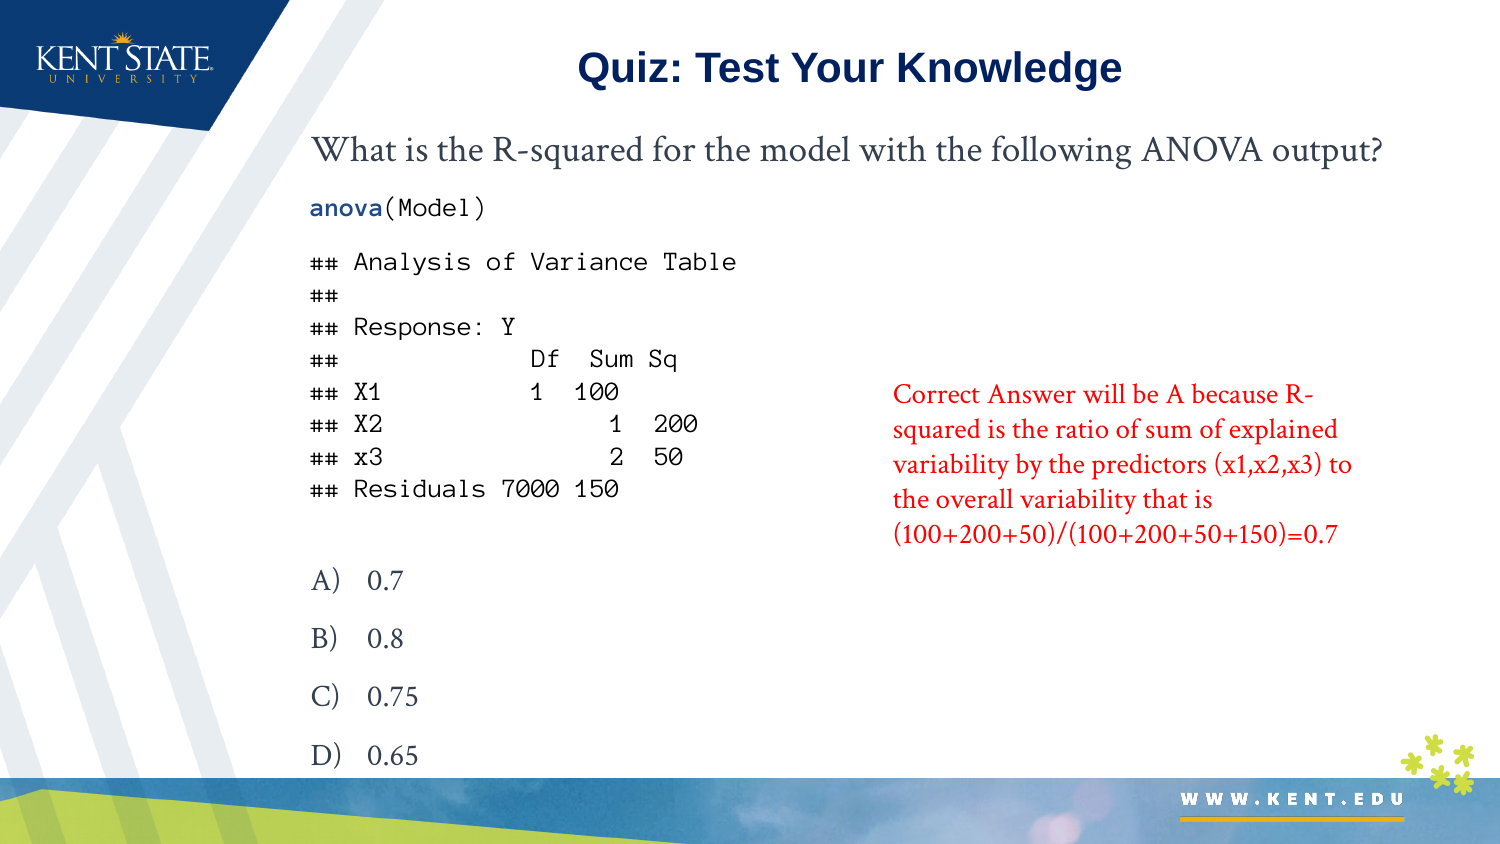

# Quiz: Test Your Knowledge
What is the R-squared for the model with the following ANOVA output?
anova(Model)
## Analysis of Variance Table ## ## Response: Y ##             Df  Sum Sq ## X1          1  100 ## X2		1  200 ## x3		2  50 ## Residuals 7000 150
0.7
0.8
0.75
0.65

Correct Answer will be A because R-squared is the ratio of sum of explained variability by the predictors (x1,x2,x3) to the overall variability that is
(100+200+50)/(100+200+50+150)=0.7